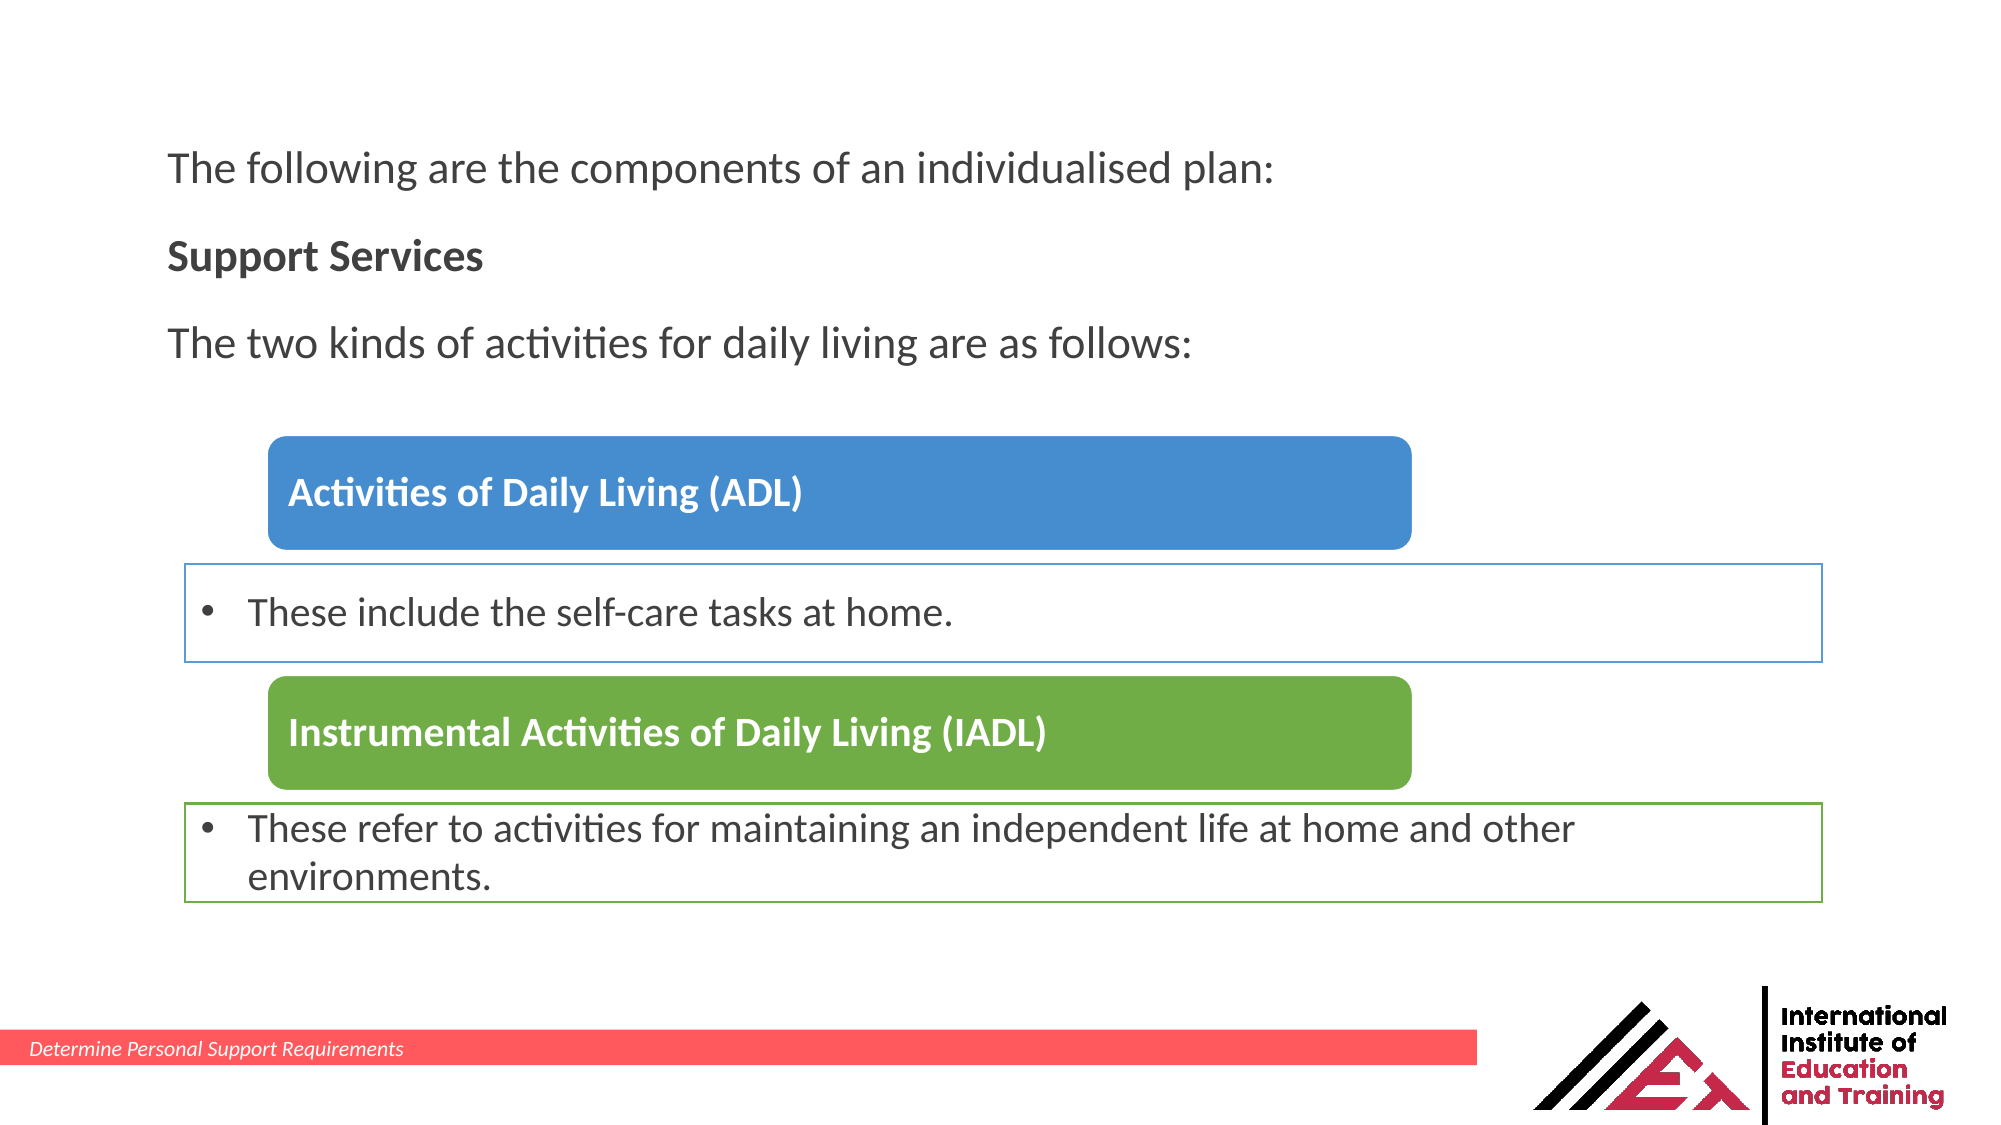

The following are the components of an individualised plan:
Support Services
The two kinds of activities for daily living are as follows:

Activities of Daily Living (ADL)
These include the self-care tasks at home.
Instrumental Activities of Daily Living (IADL)
These refer to activities for maintaining an independent life at home and other environments.
Determine Personal Support Requirements